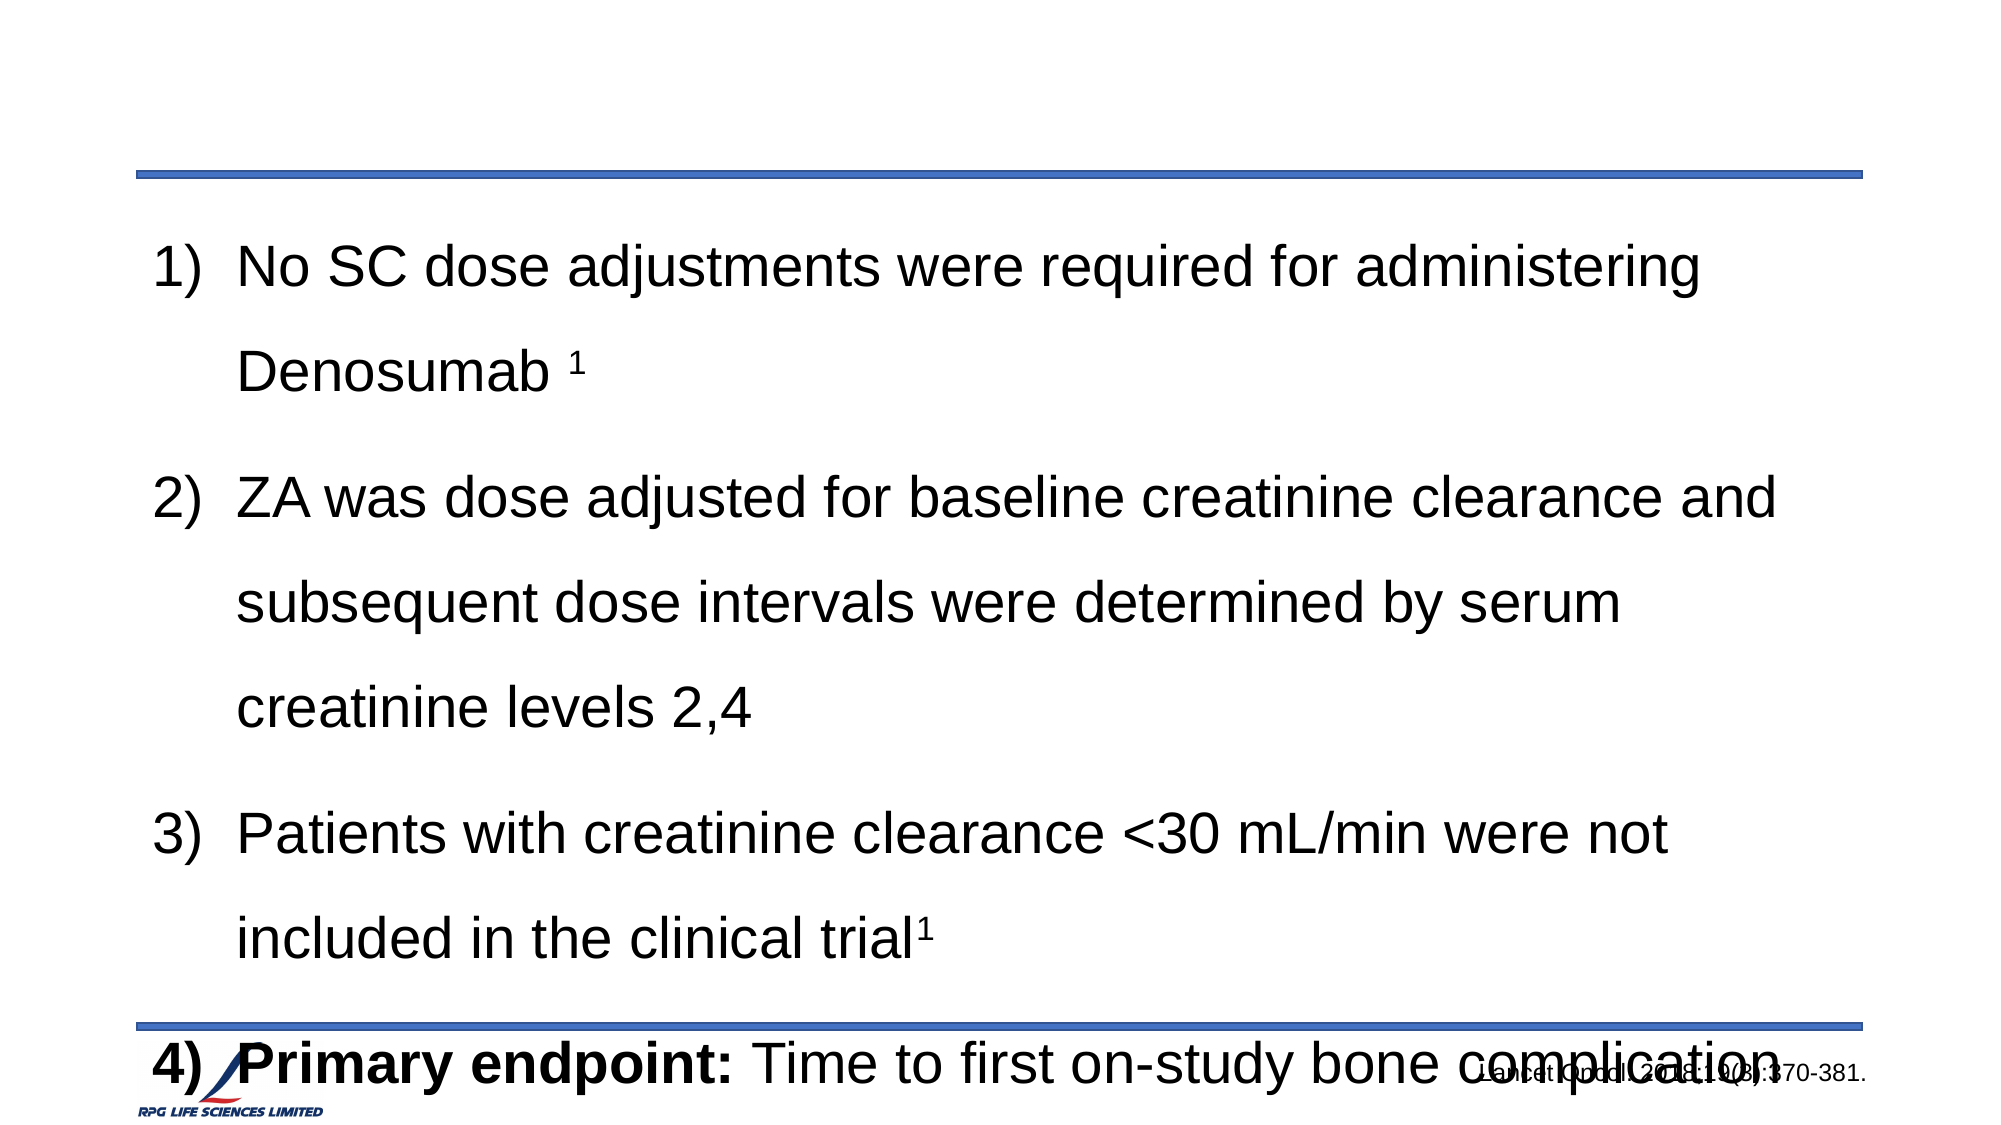

#
No SC dose adjustments were required for administering Denosumab 1
ZA was dose adjusted for baseline creatinine clearance and subsequent dose intervals were determined by serum creatinine levels 2,4
Patients with creatinine clearance <30 mL/min were not included in the clinical trial1
Primary endpoint: Time to first on-study bone complication (noninferiority analysis).1

Lancet Oncol. 2018;19(3):370-381.